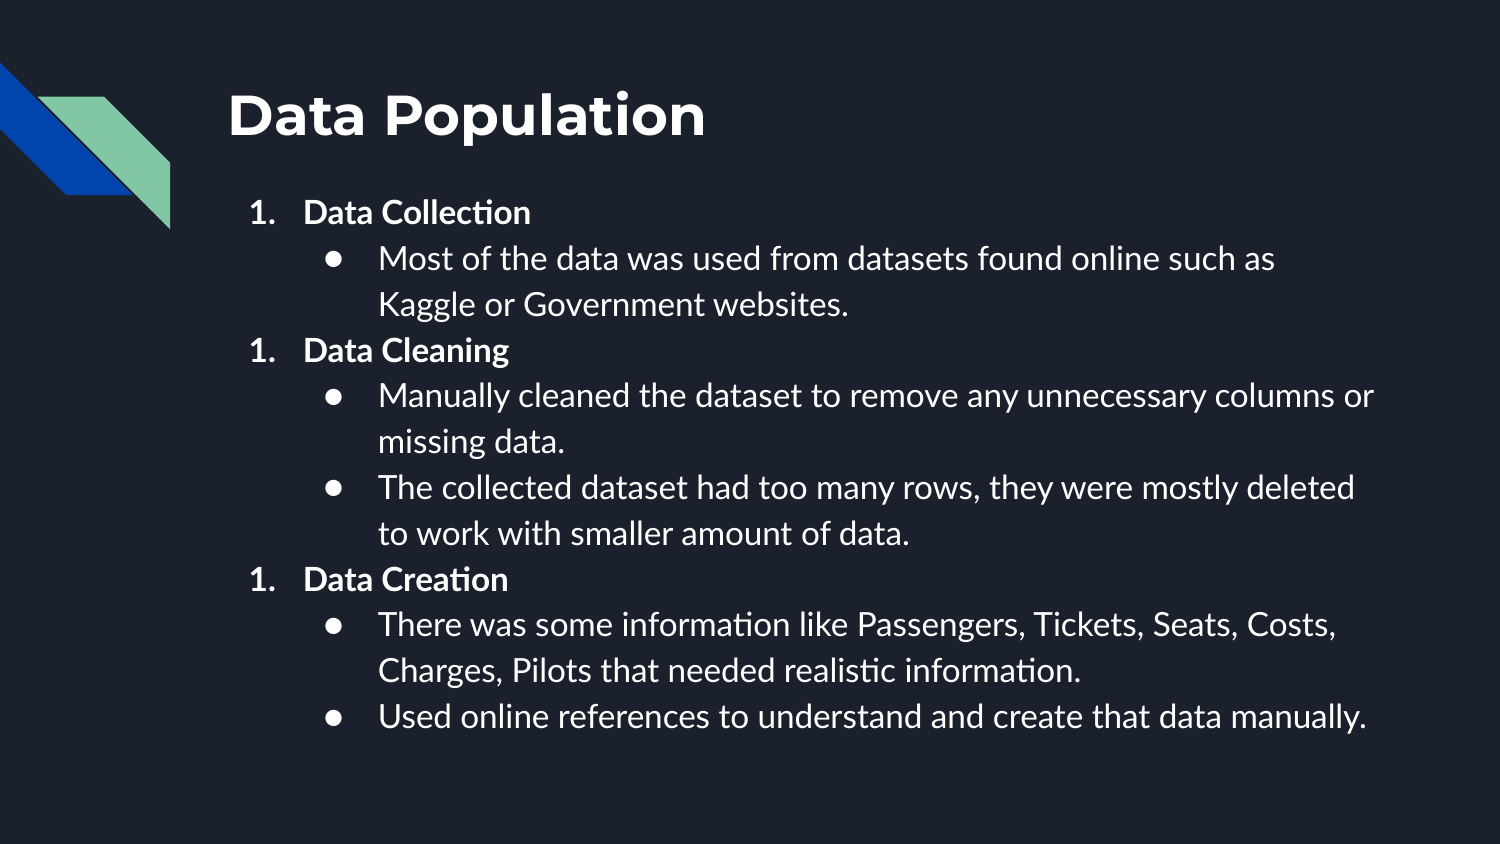

# Data Population
Data Collection
Most of the data was used from datasets found online such as Kaggle or Government websites.
Data Cleaning
Manually cleaned the dataset to remove any unnecessary columns or missing data.
The collected dataset had too many rows, they were mostly deleted to work with smaller amount of data.
Data Creation
There was some information like Passengers, Tickets, Seats, Costs, Charges, Pilots that needed realistic information.
Used online references to understand and create that data manually.